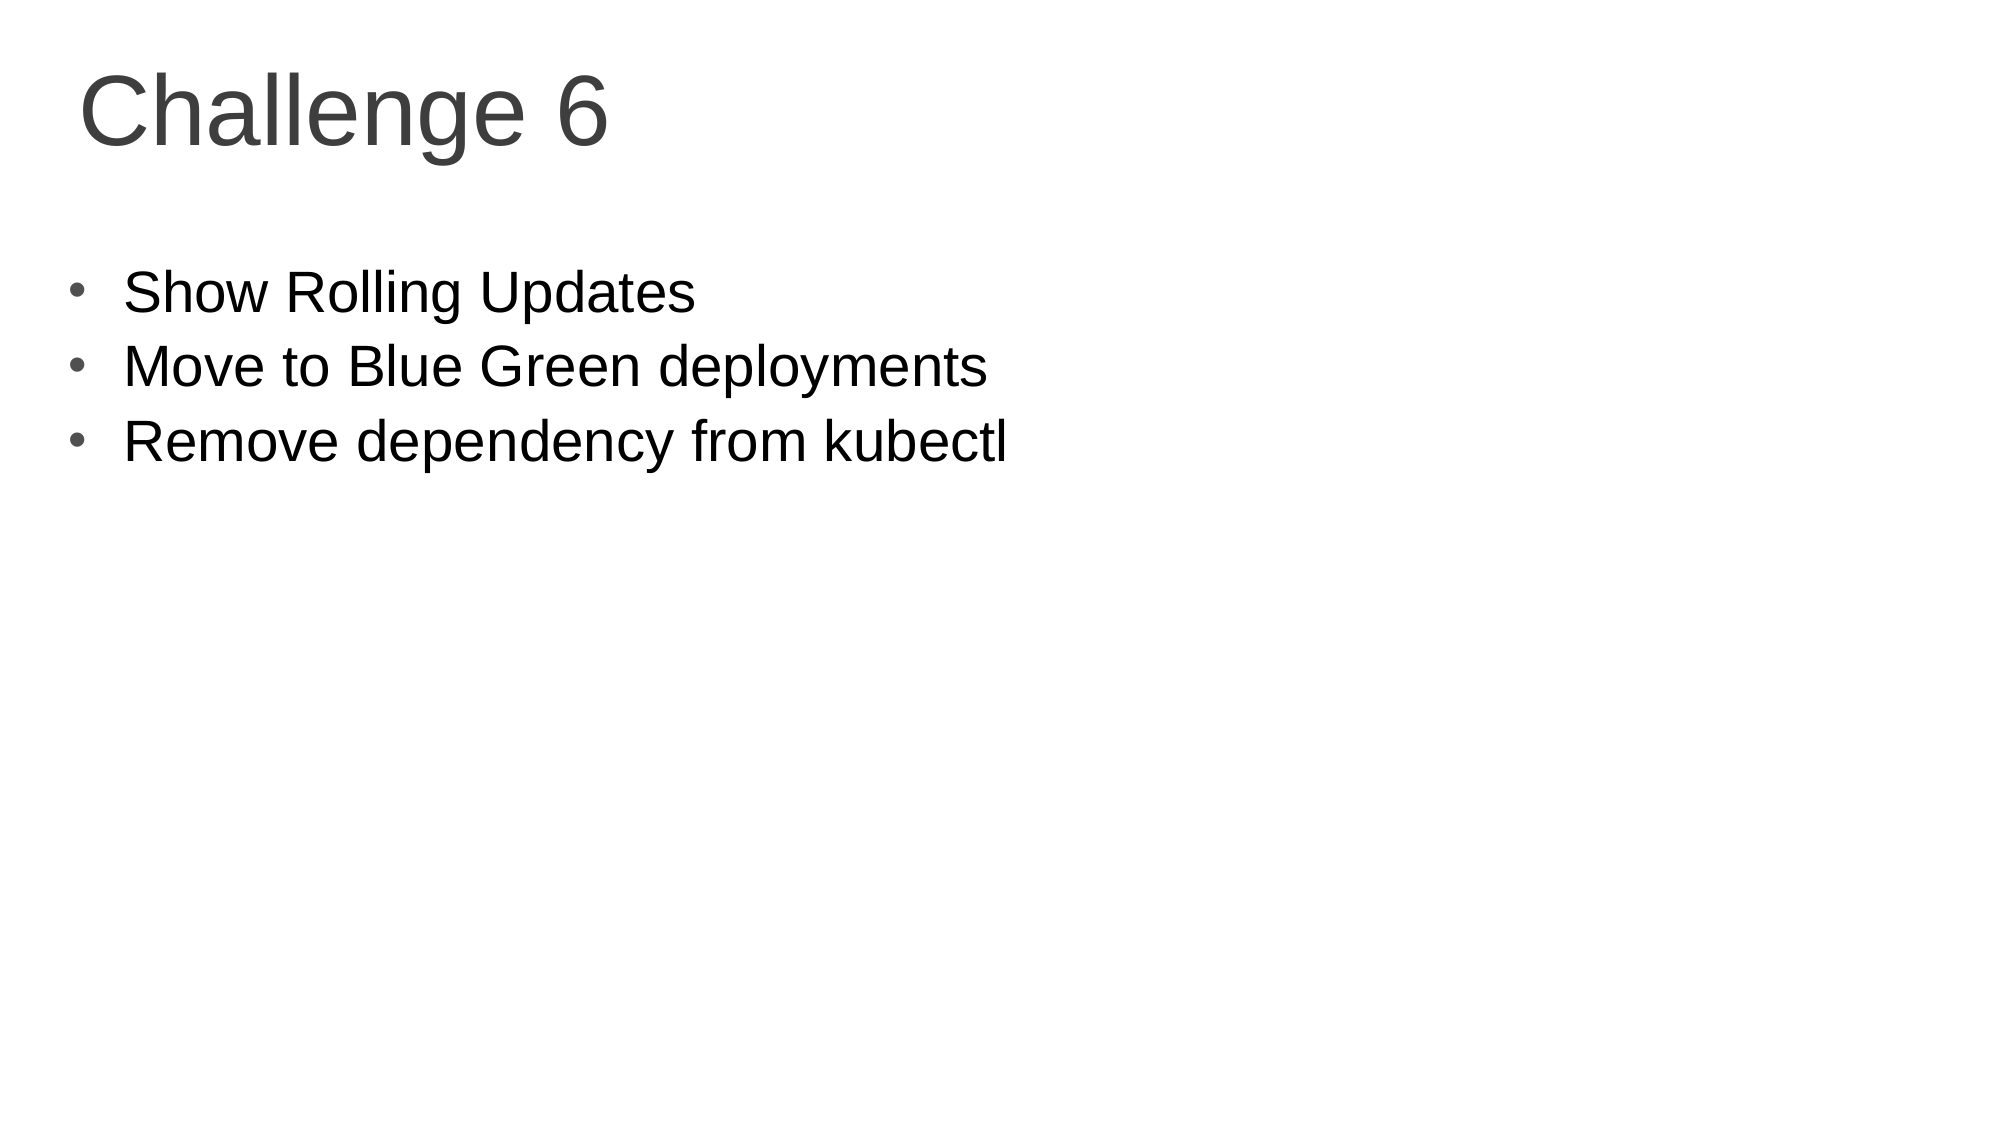

Challenge 6
Show Rolling Updates
Move to Blue Green deployments
Remove dependency from kubectl